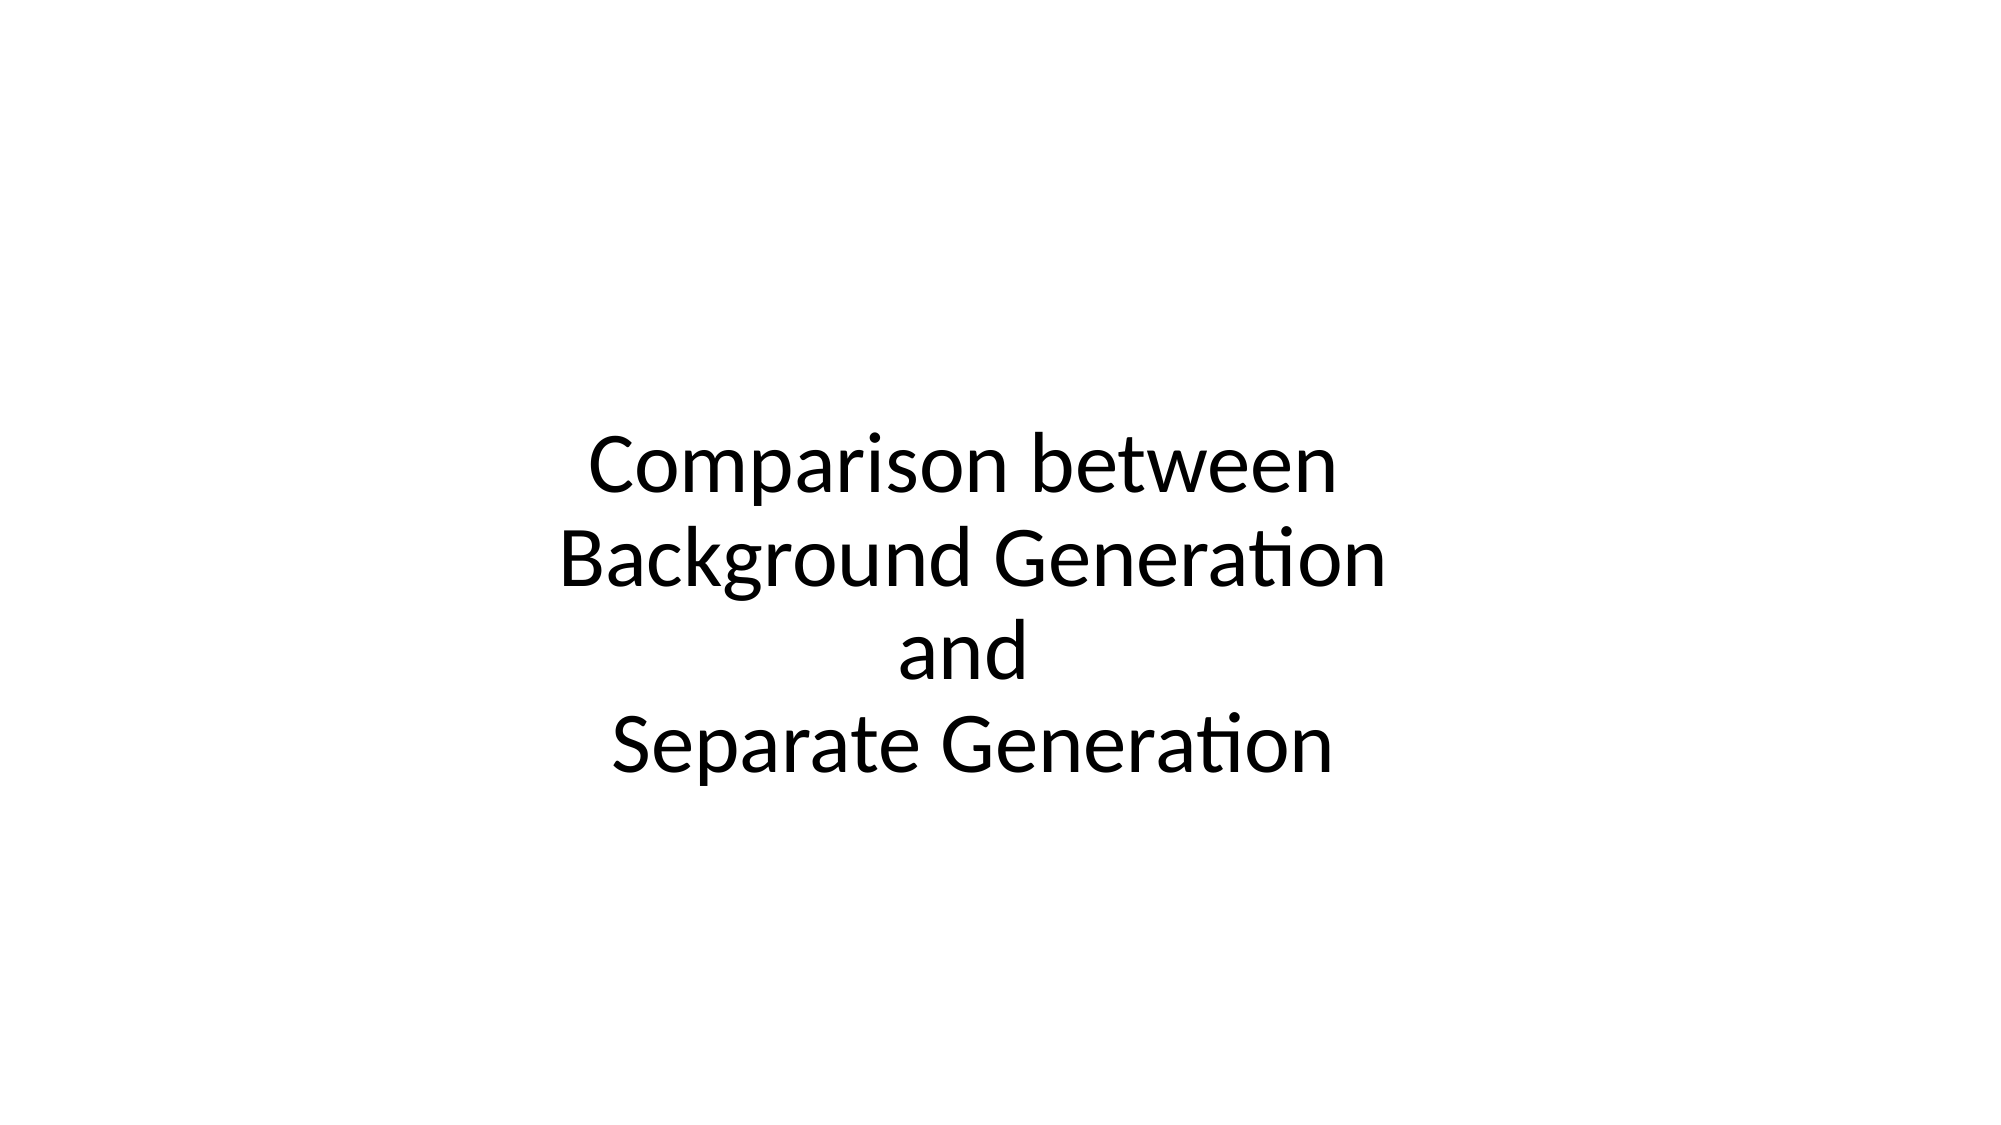

# Comparison between Background Generation and Separate Generation